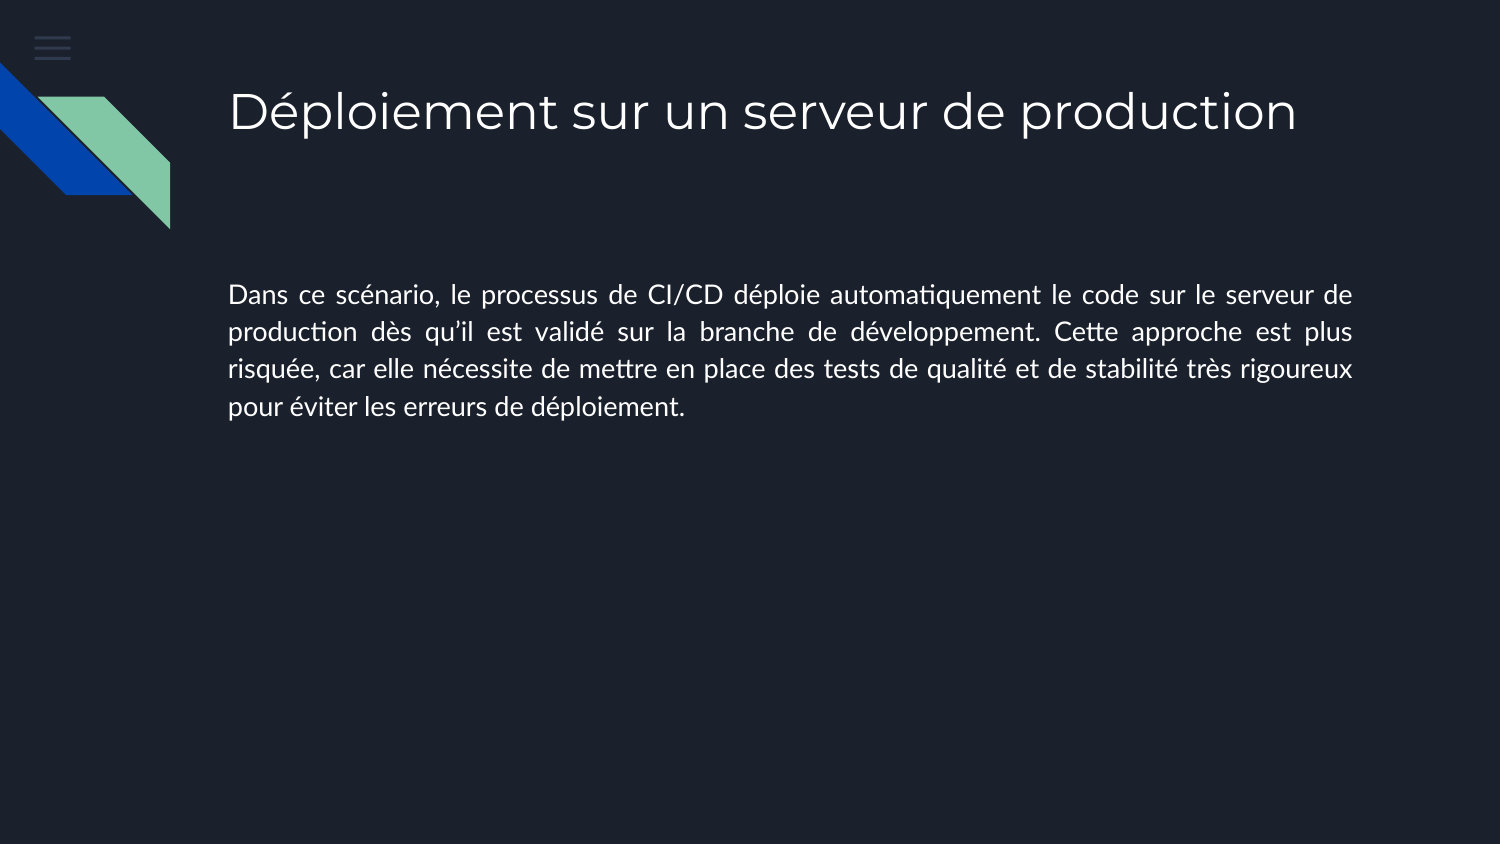

# Déploiement sur un serveur de production
Dans ce scénario, le processus de CI/CD déploie automatiquement le code sur le serveur de production dès qu’il est validé sur la branche de développement. Cette approche est plus risquée, car elle nécessite de mettre en place des tests de qualité et de stabilité très rigoureux pour éviter les erreurs de déploiement.